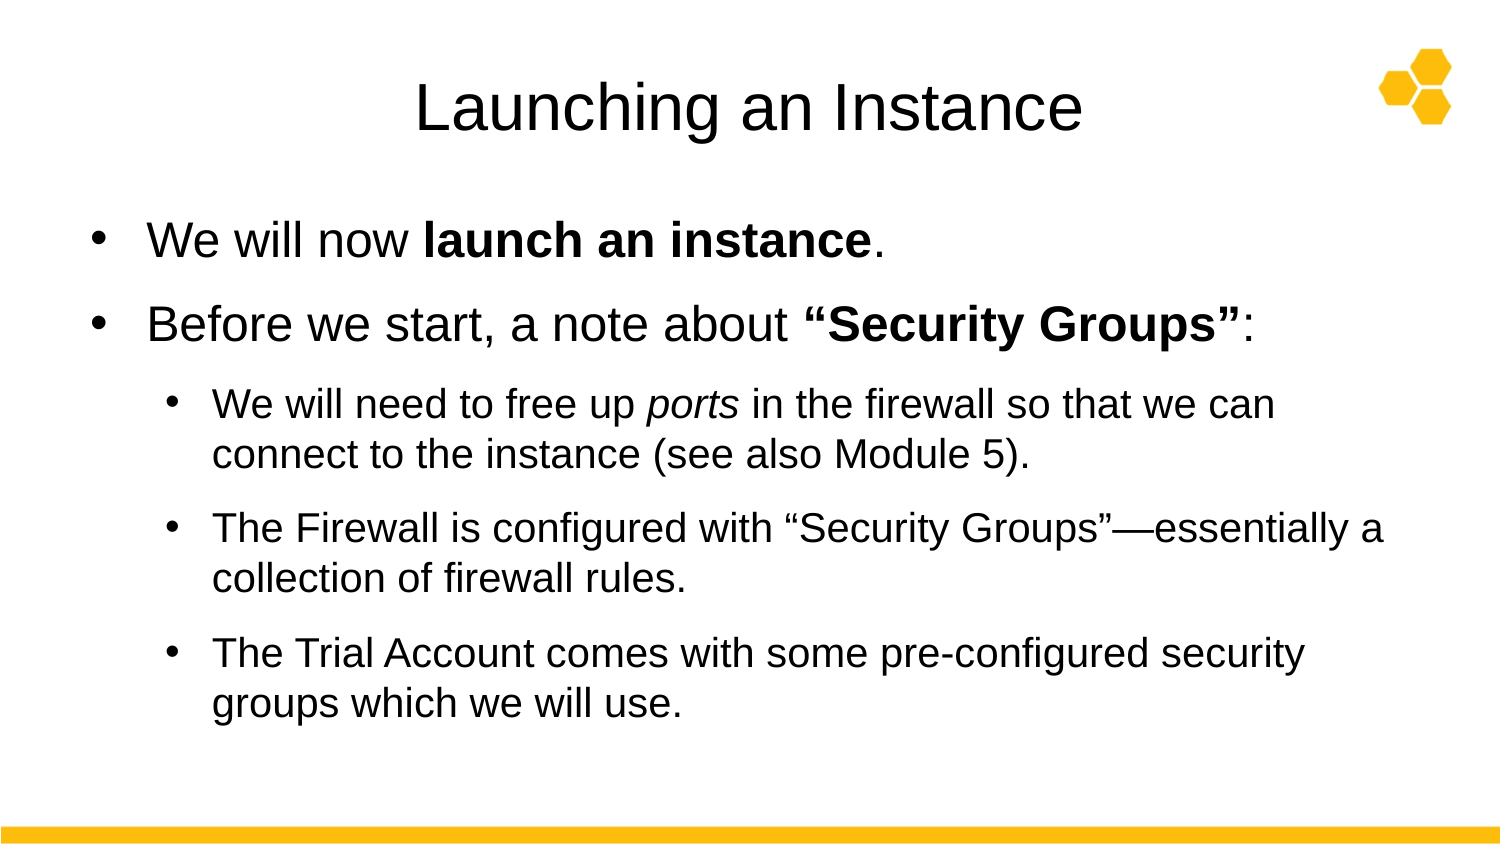

# Launching an Instance
We will now launch an instance.
Before we start, a note about “Security Groups”:
We will need to free up ports in the firewall so that we can connect to the instance (see also Module 5).
The Firewall is configured with “Security Groups”—essentially a collection of firewall rules.
The Trial Account comes with some pre-configured security groups which we will use.